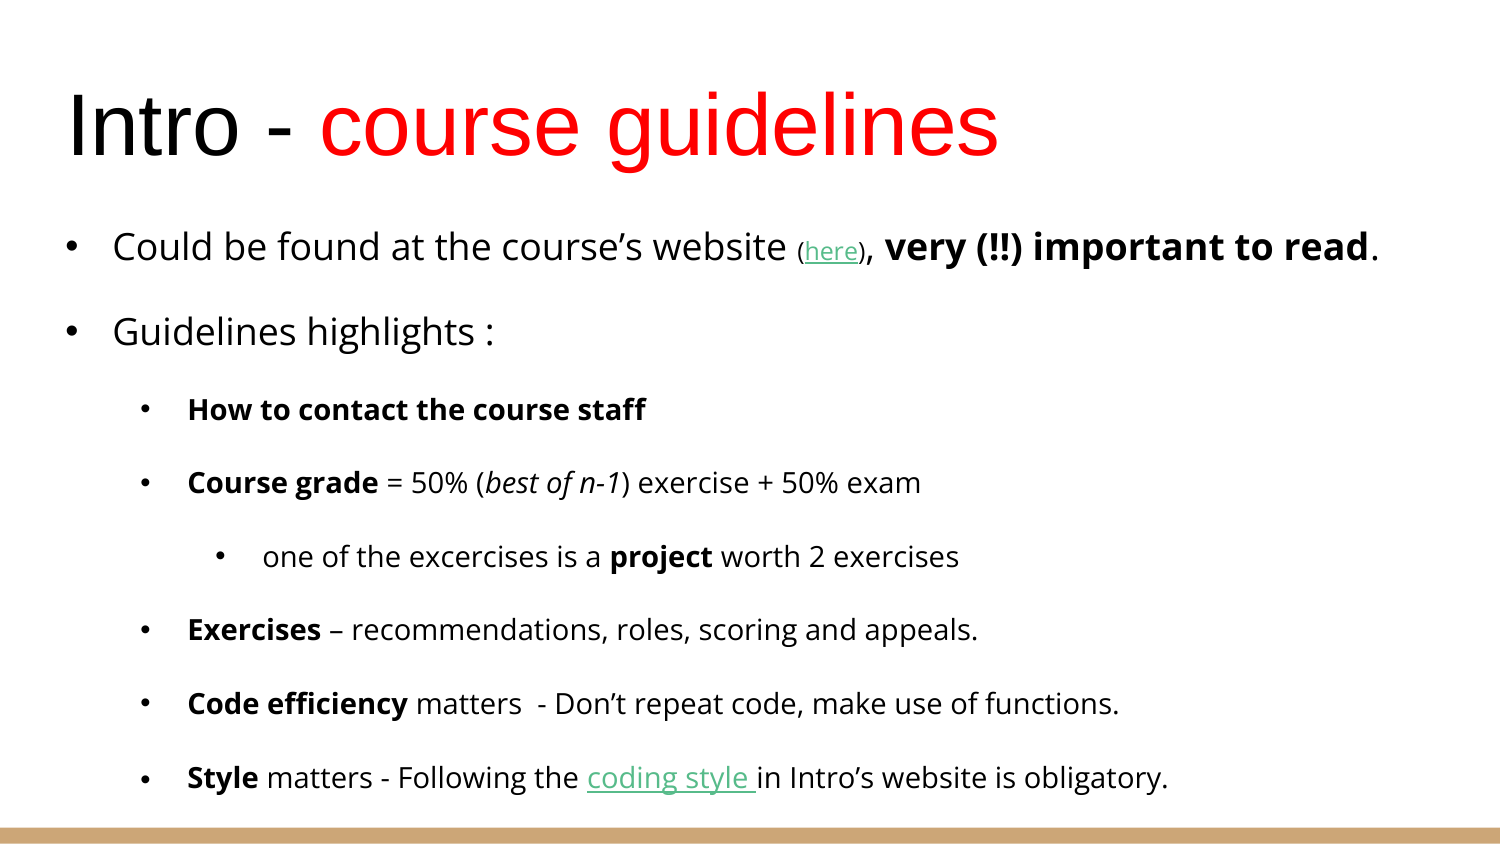

# Intro - course guidelines
Could be found at the course’s website (here), very (!!) important to read.
Guidelines highlights :
How to contact the course staff
Course grade = 50% (best of n-1) exercise + 50% exam
one of the excercises is a project worth 2 exercises
Exercises – recommendations, roles, scoring and appeals.
Code efficiency matters  - Don’t repeat code, make use of functions.
Style matters - Following the coding style in Intro’s website is obligatory.